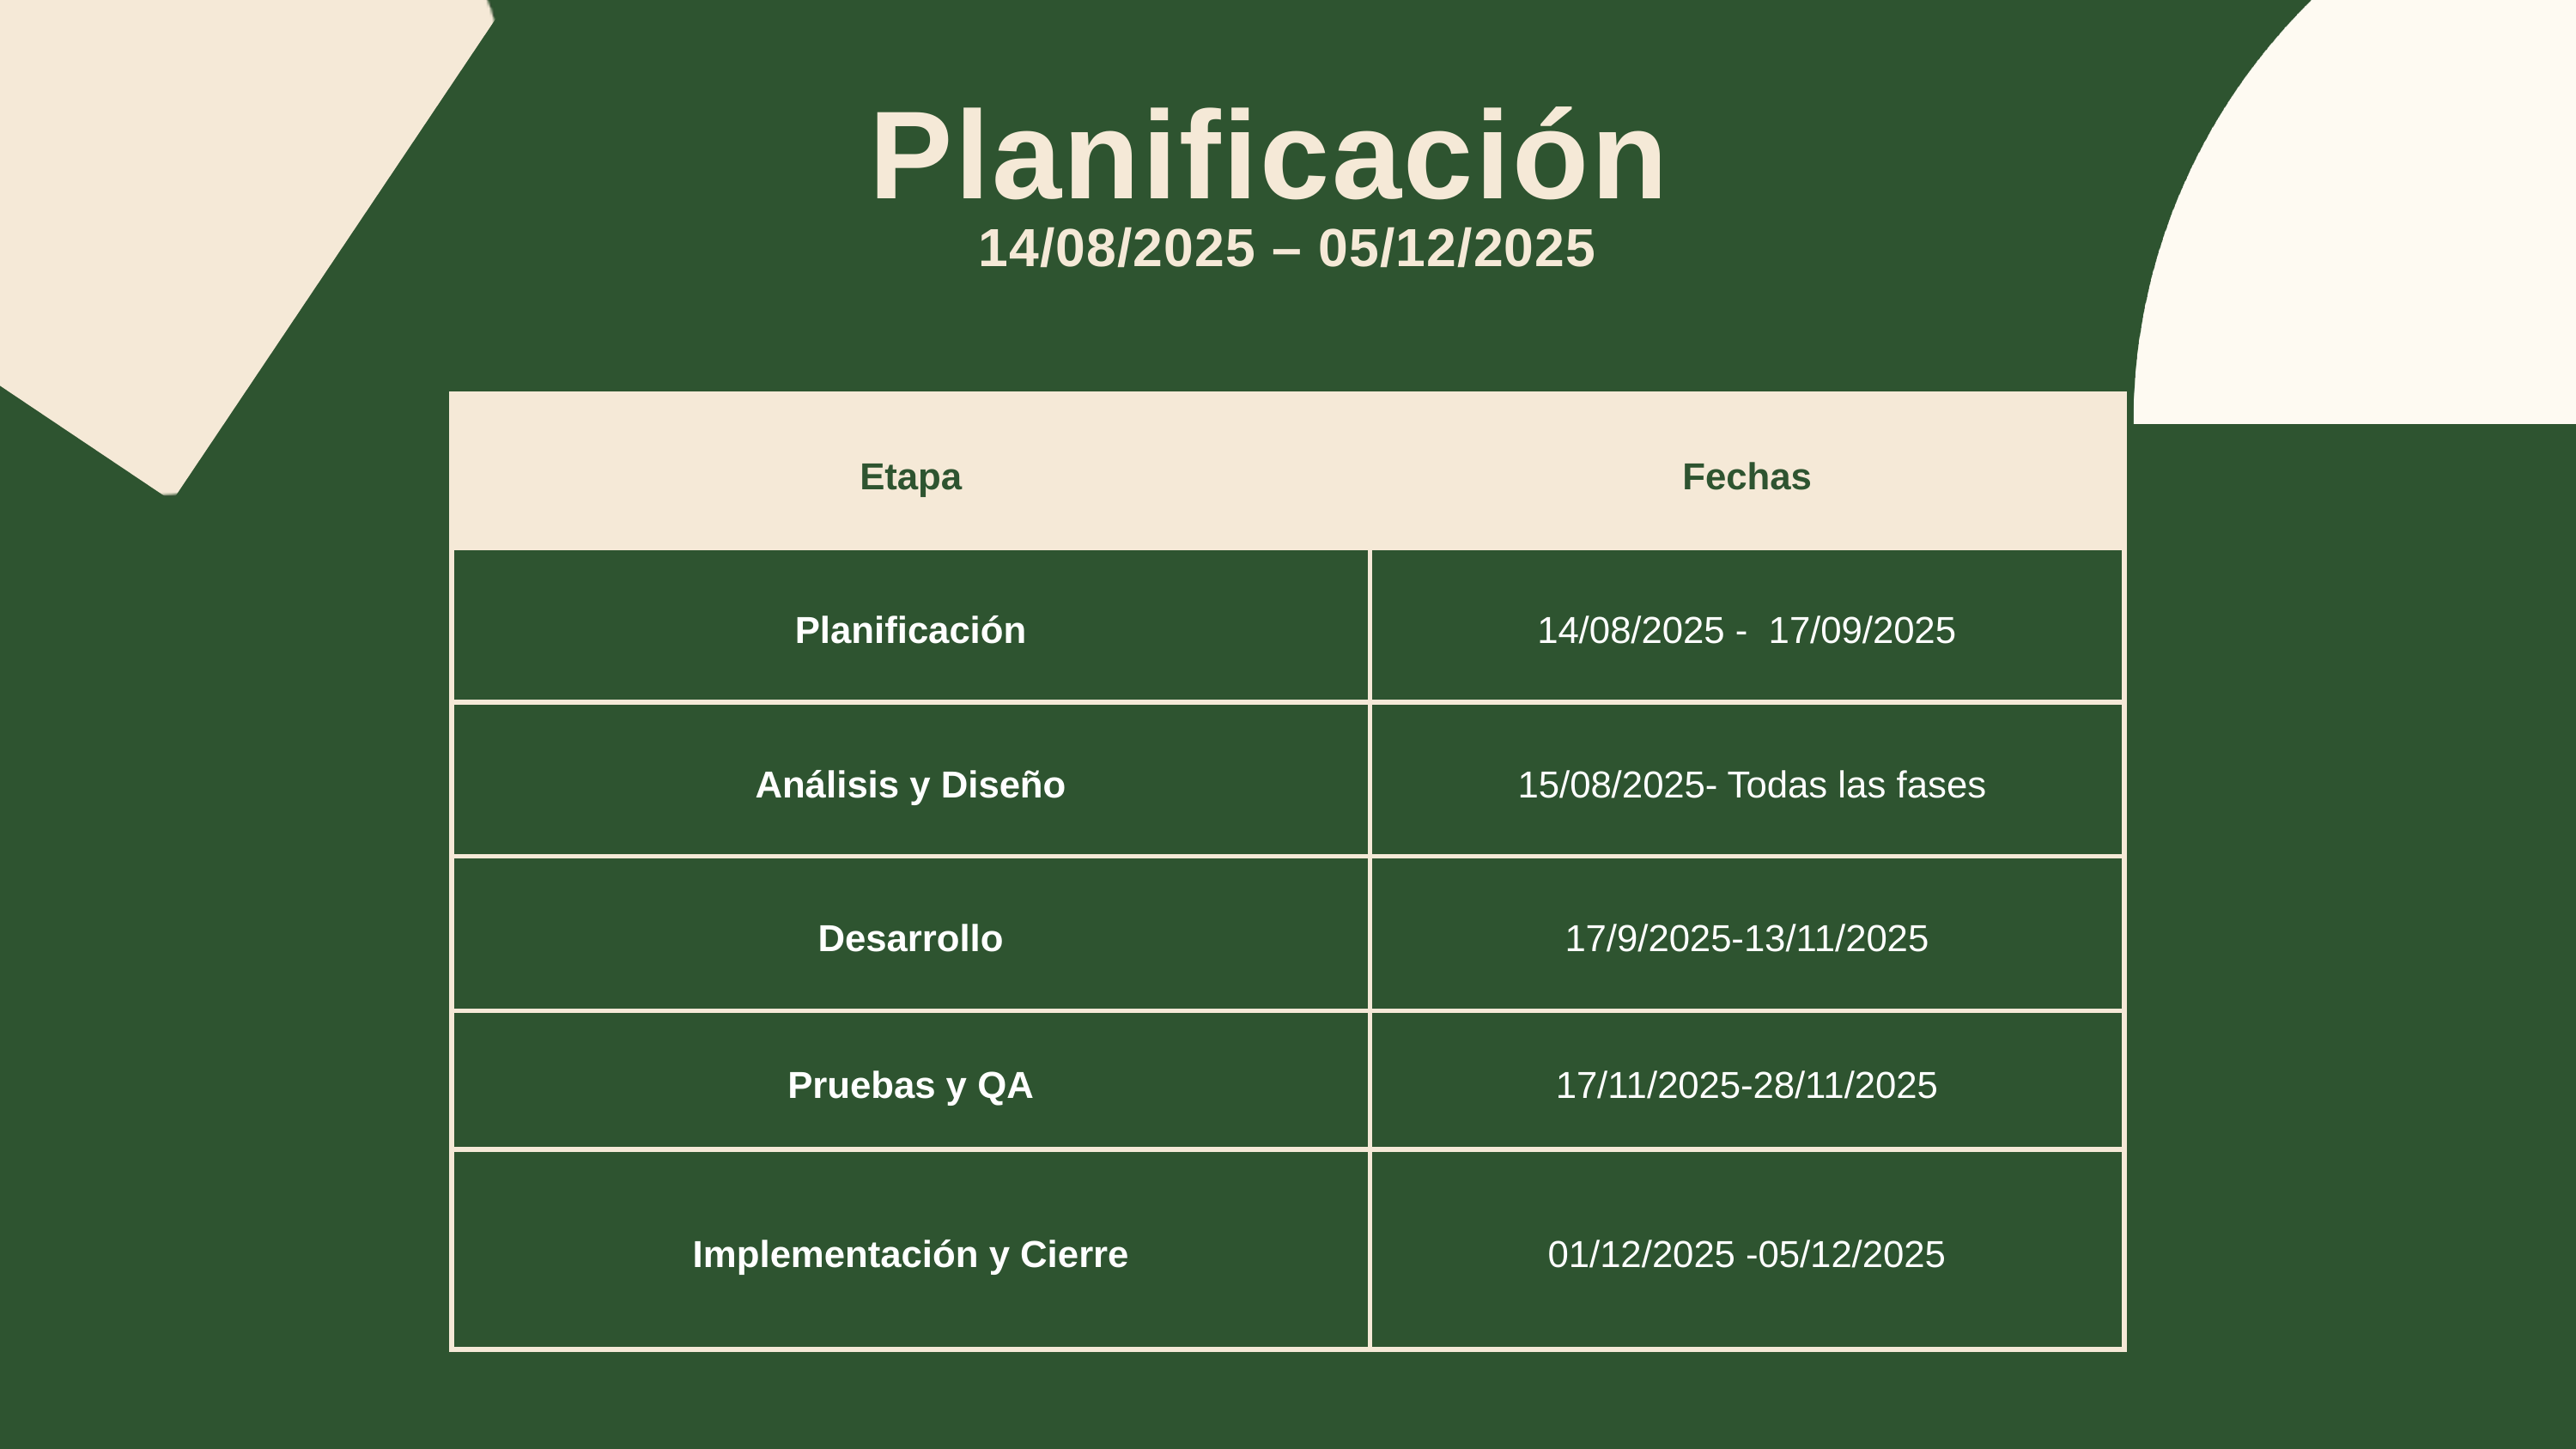

Planificación
14/08/2025 – 05/12/2025

| Etapa | Fechas |
| --- | --- |
| Planificación | 14/08/2025 - 17/09/2025 |
| Análisis y Diseño | 15/08/2025- Todas las fases |
| Desarrollo | 17/9/2025-13/11/2025 |
| Pruebas y QA | 17/11/2025-28/11/2025 |
| Implementación y Cierre | 01/12/2025 -05/12/2025 |